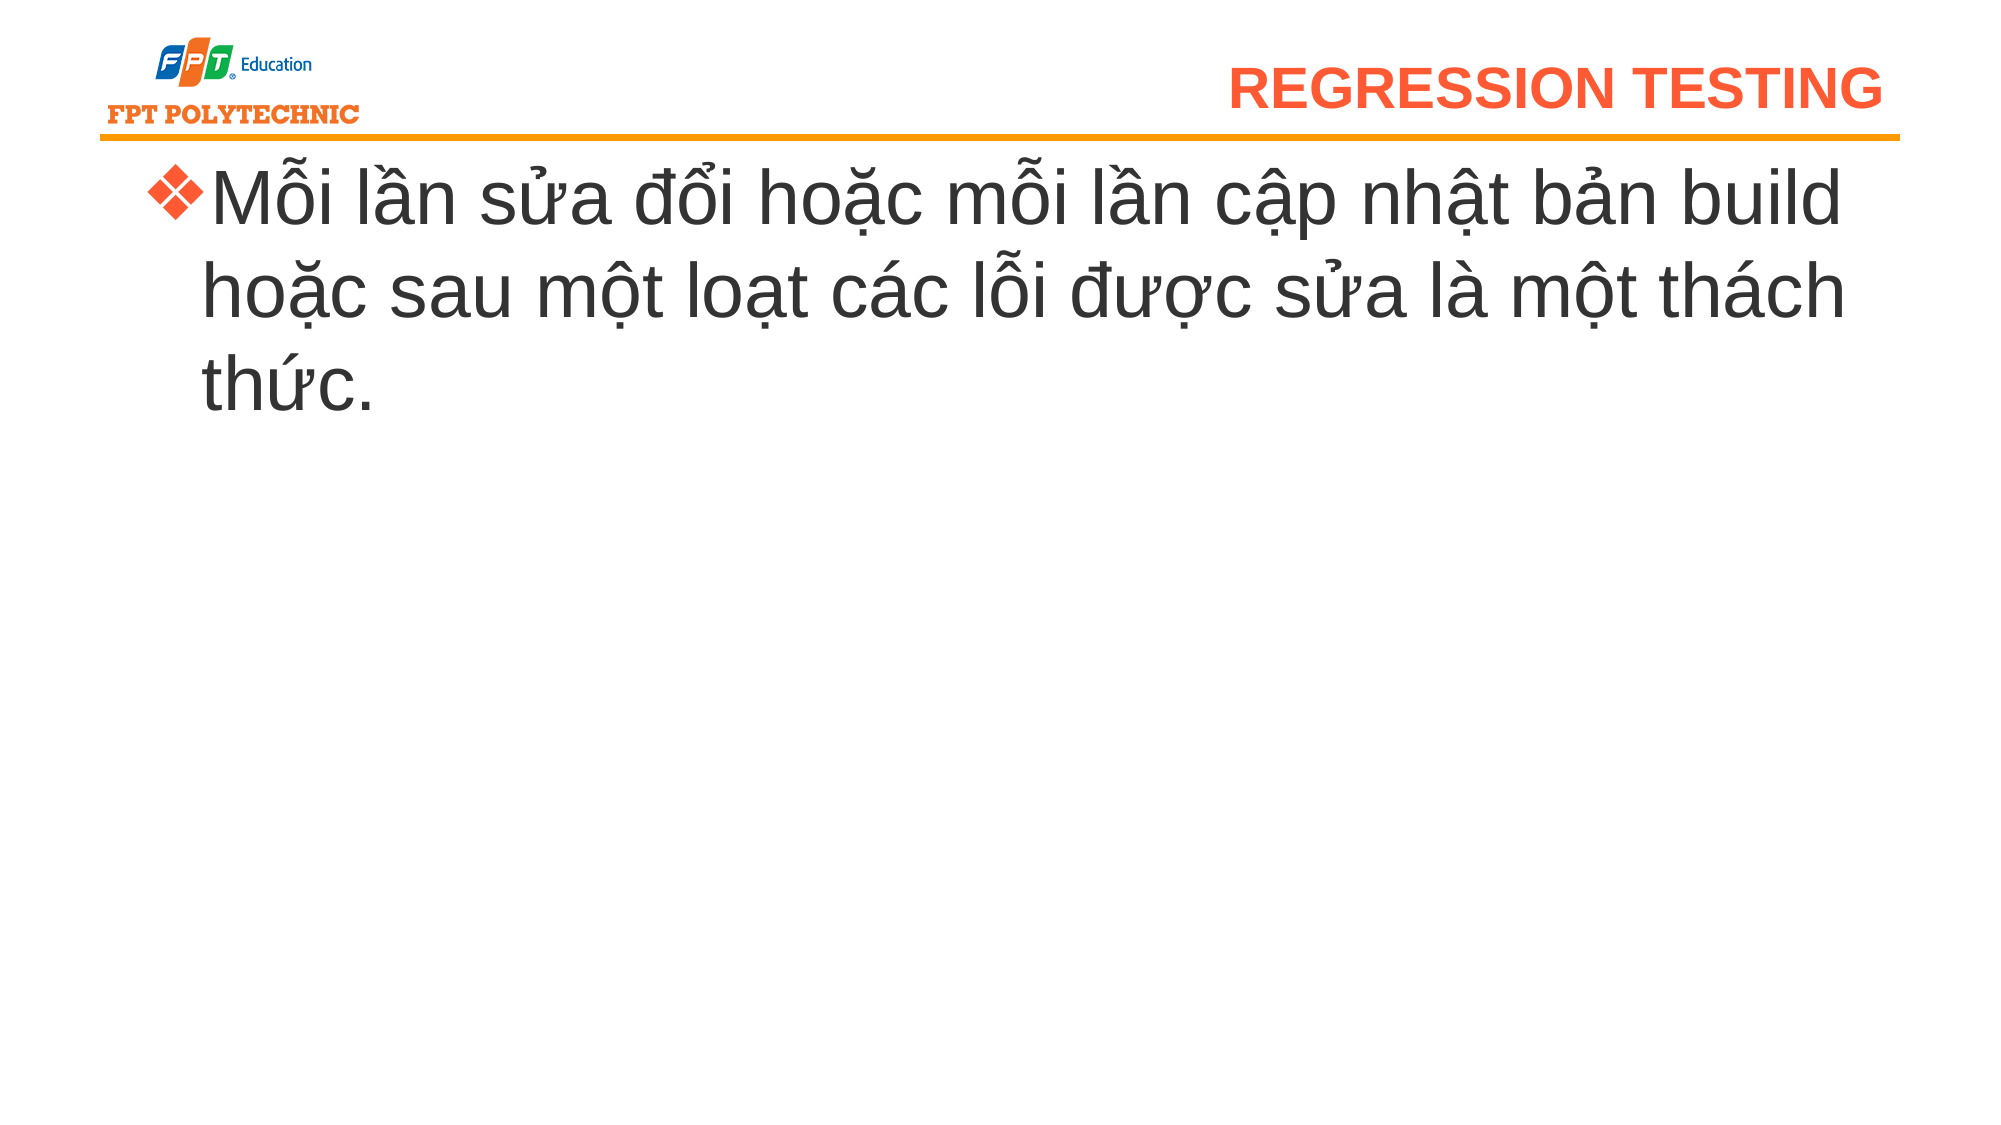

# regression testing
Mỗi lần sửa đổi hoặc mỗi lần cập nhật bản build hoặc sau một loạt các lỗi được sửa là một thách thức.